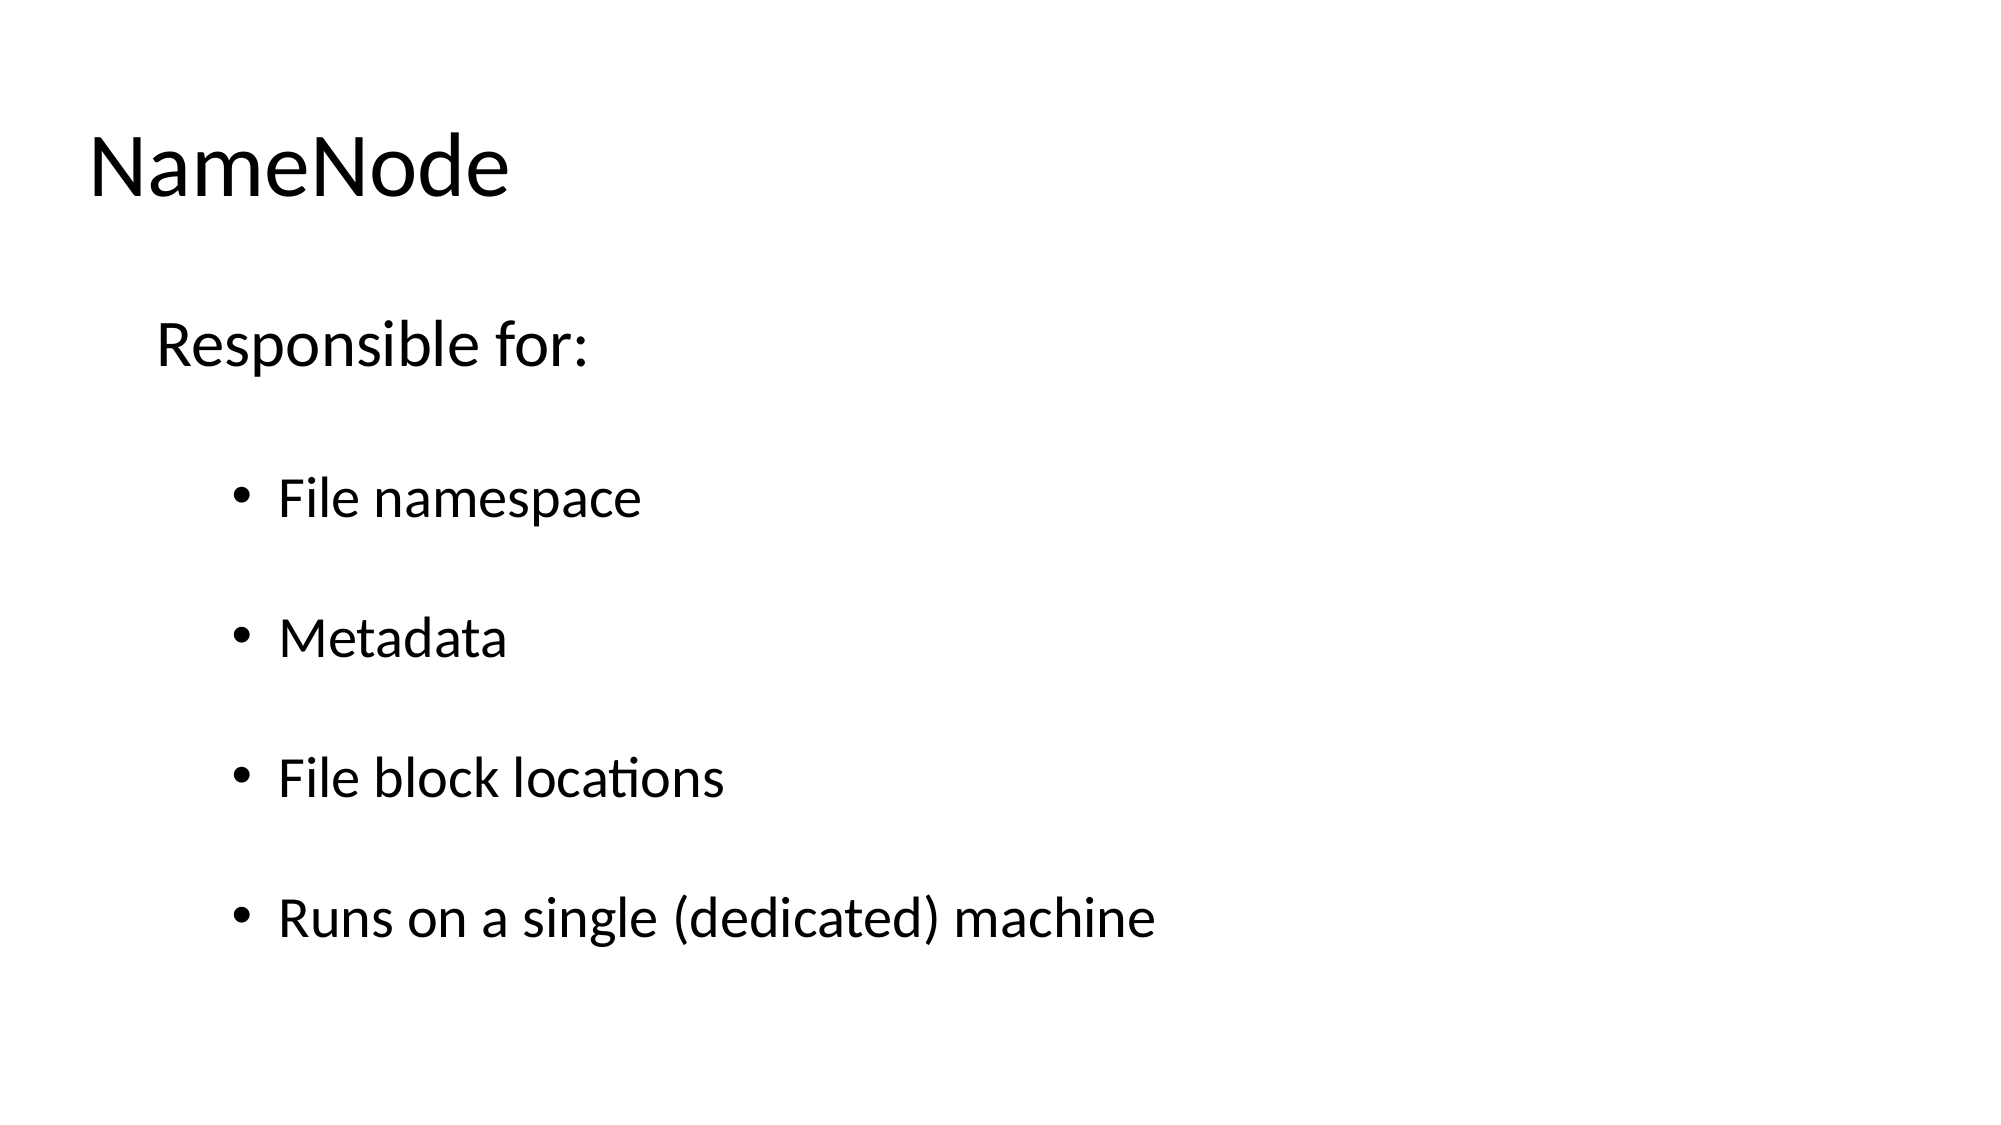

# NameNode
Responsible for:
File namespace
Metadata
File block locations
Runs on a single (dedicated) machine